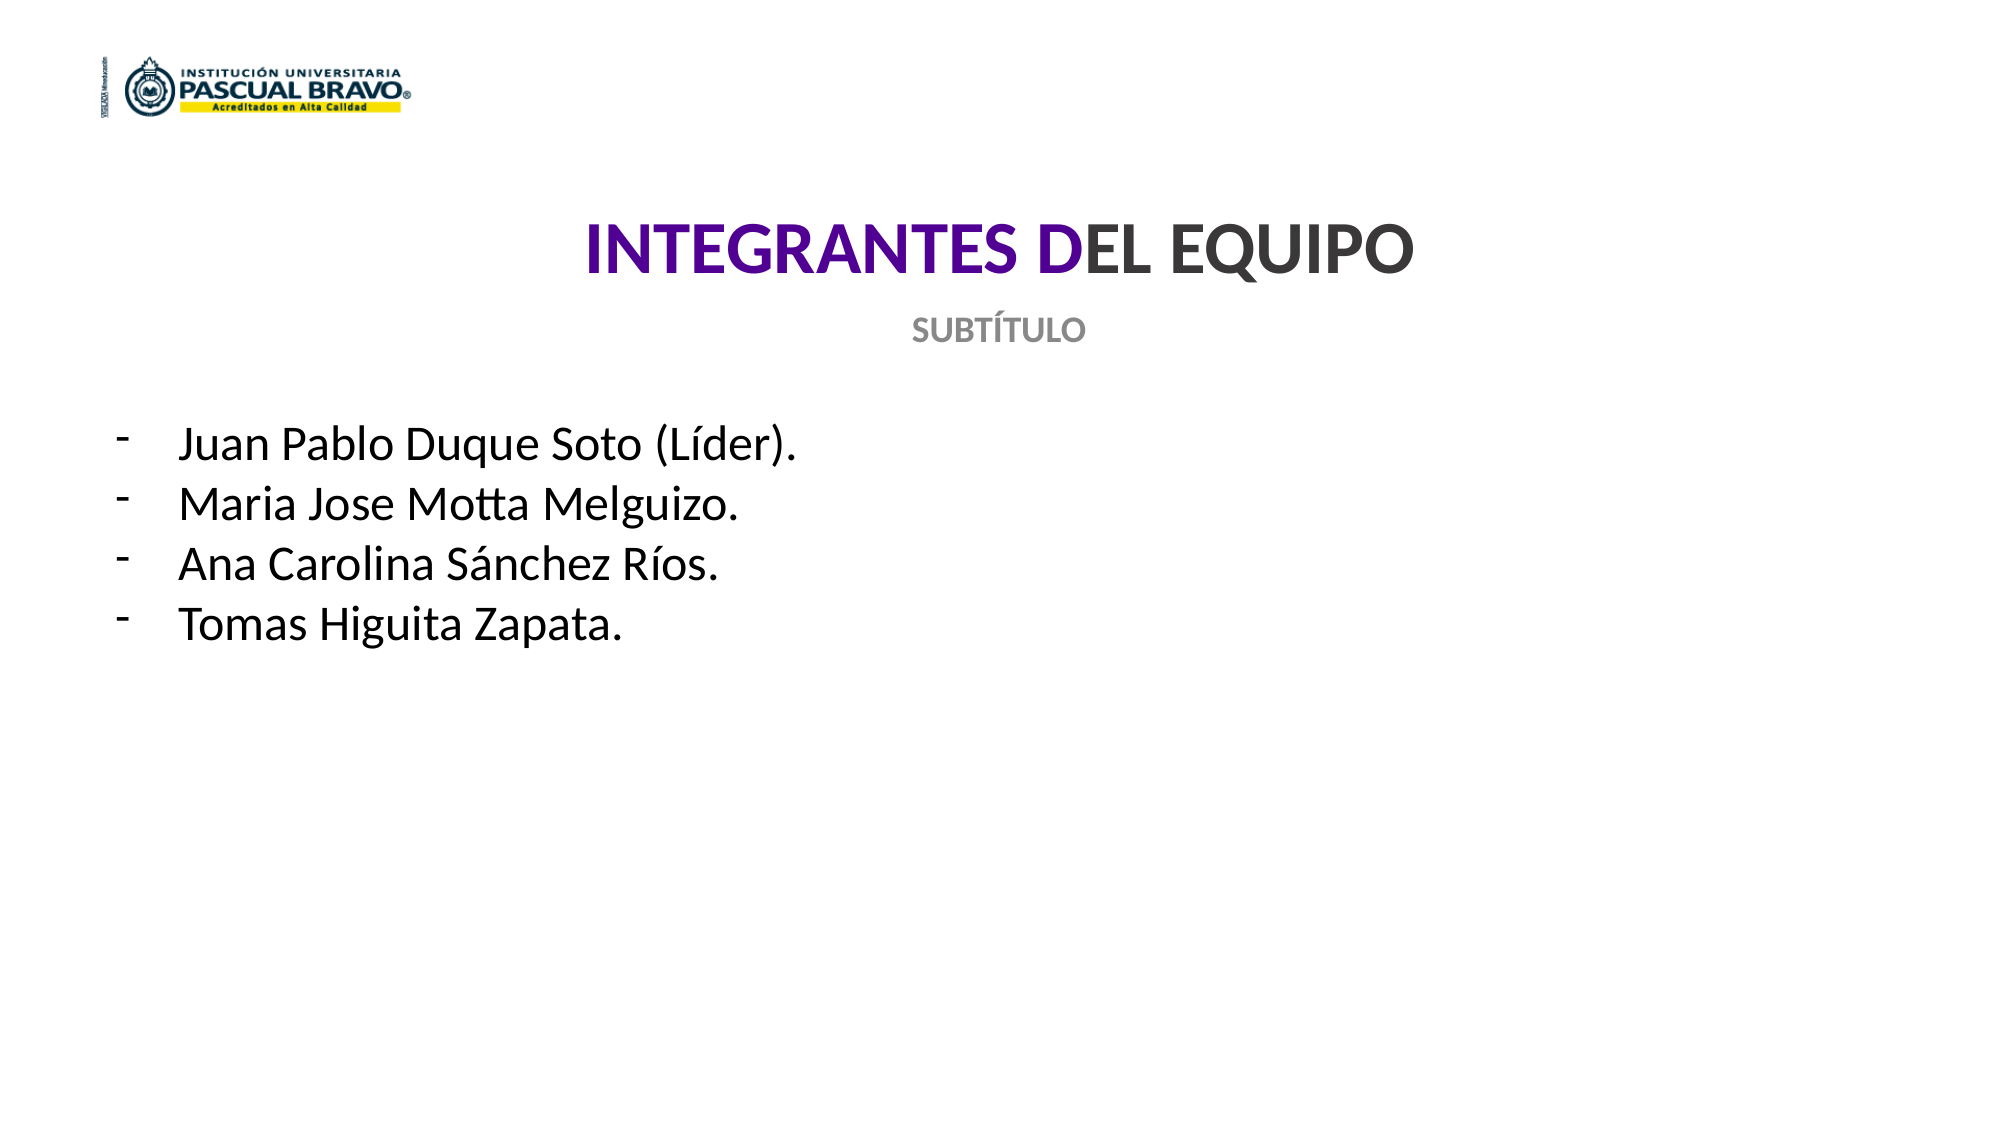

INTEGRANTES DEL EQUIPO
SUBTÍTULO
Juan Pablo Duque Soto (Líder).
Maria Jose Motta Melguizo.
Ana Carolina Sánchez Ríos.
Tomas Higuita Zapata.